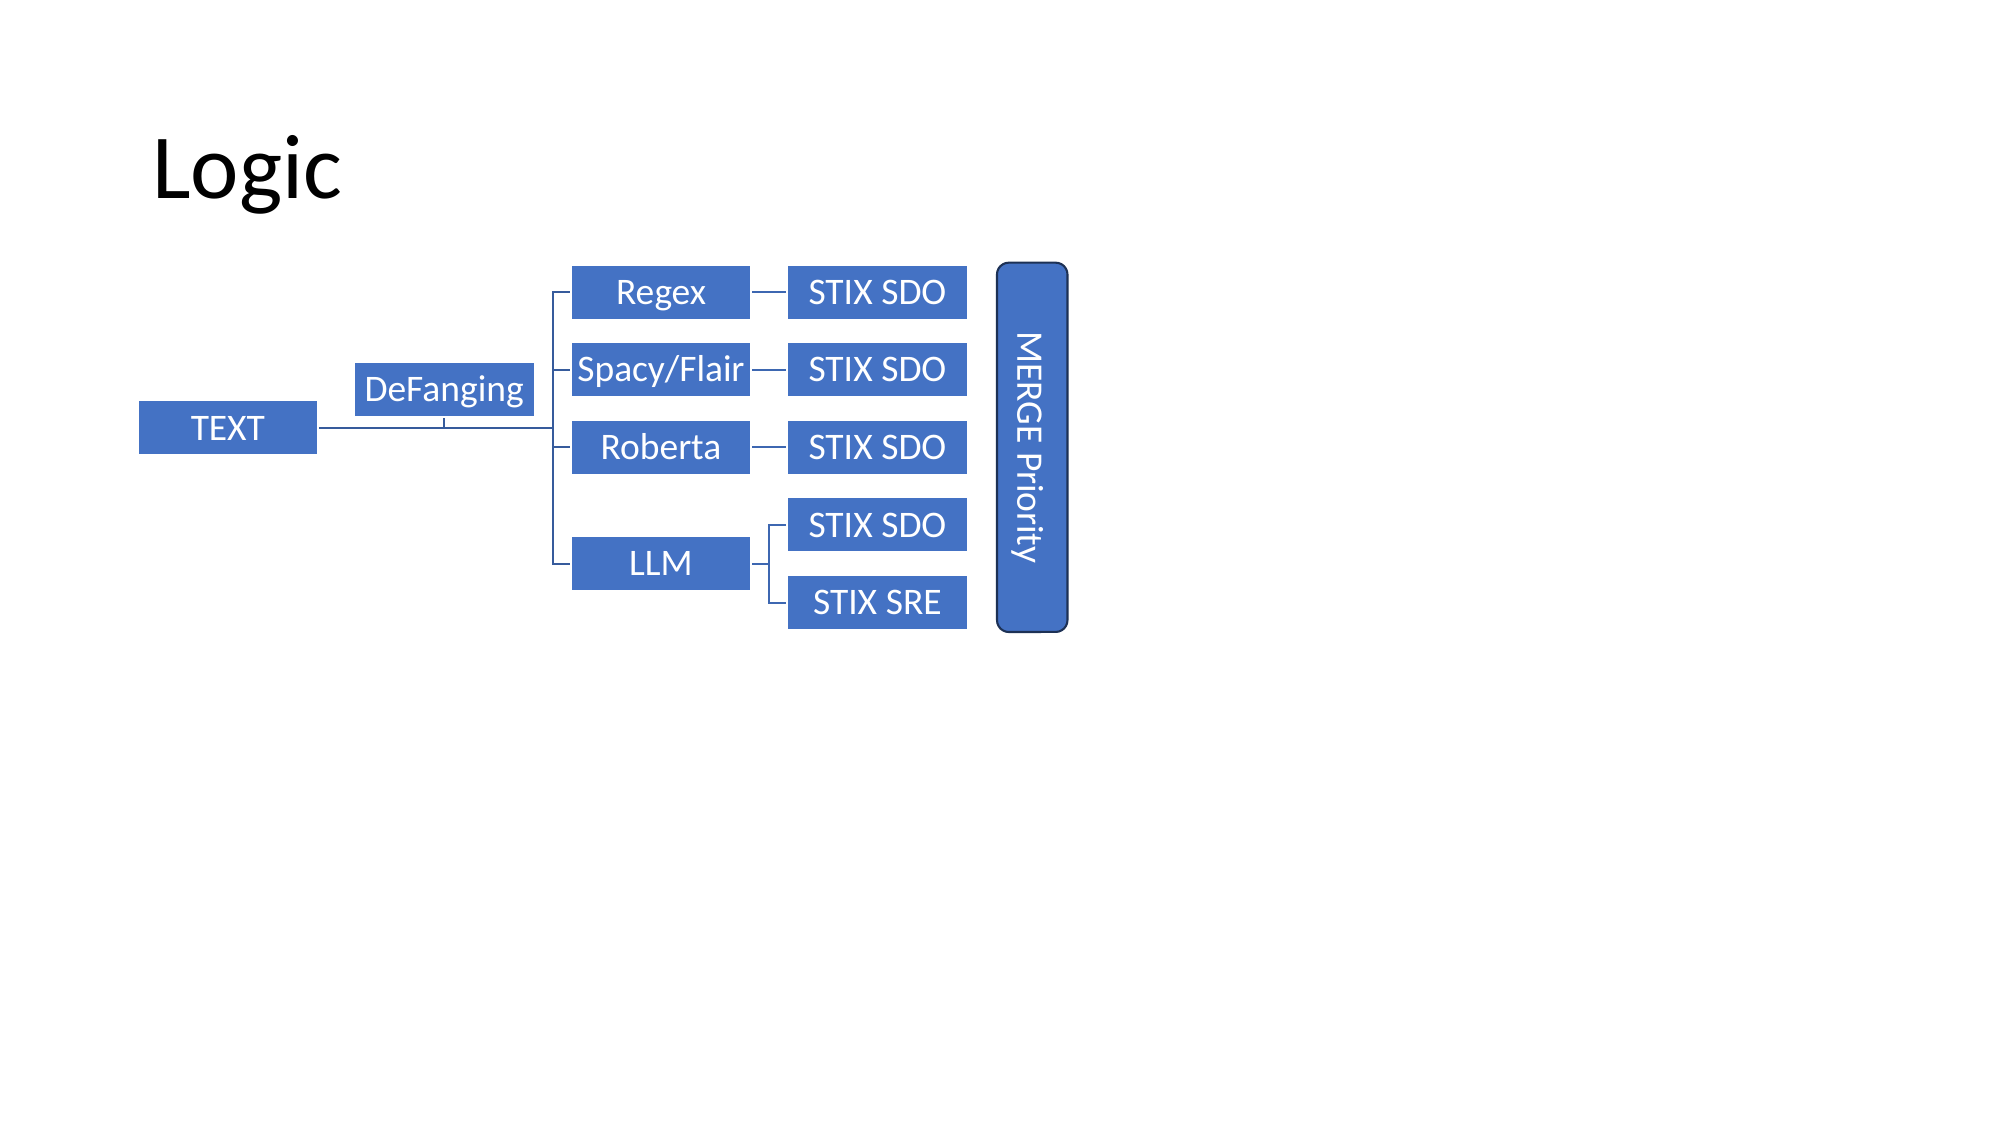

# Logic
TEXT
Regex
STIX SDO
Spacy/Flair
STIX SDO
Roberta
STIX SDO
LLM
STIX SDO
STIX SRE
DeFanging
MERGE Priority